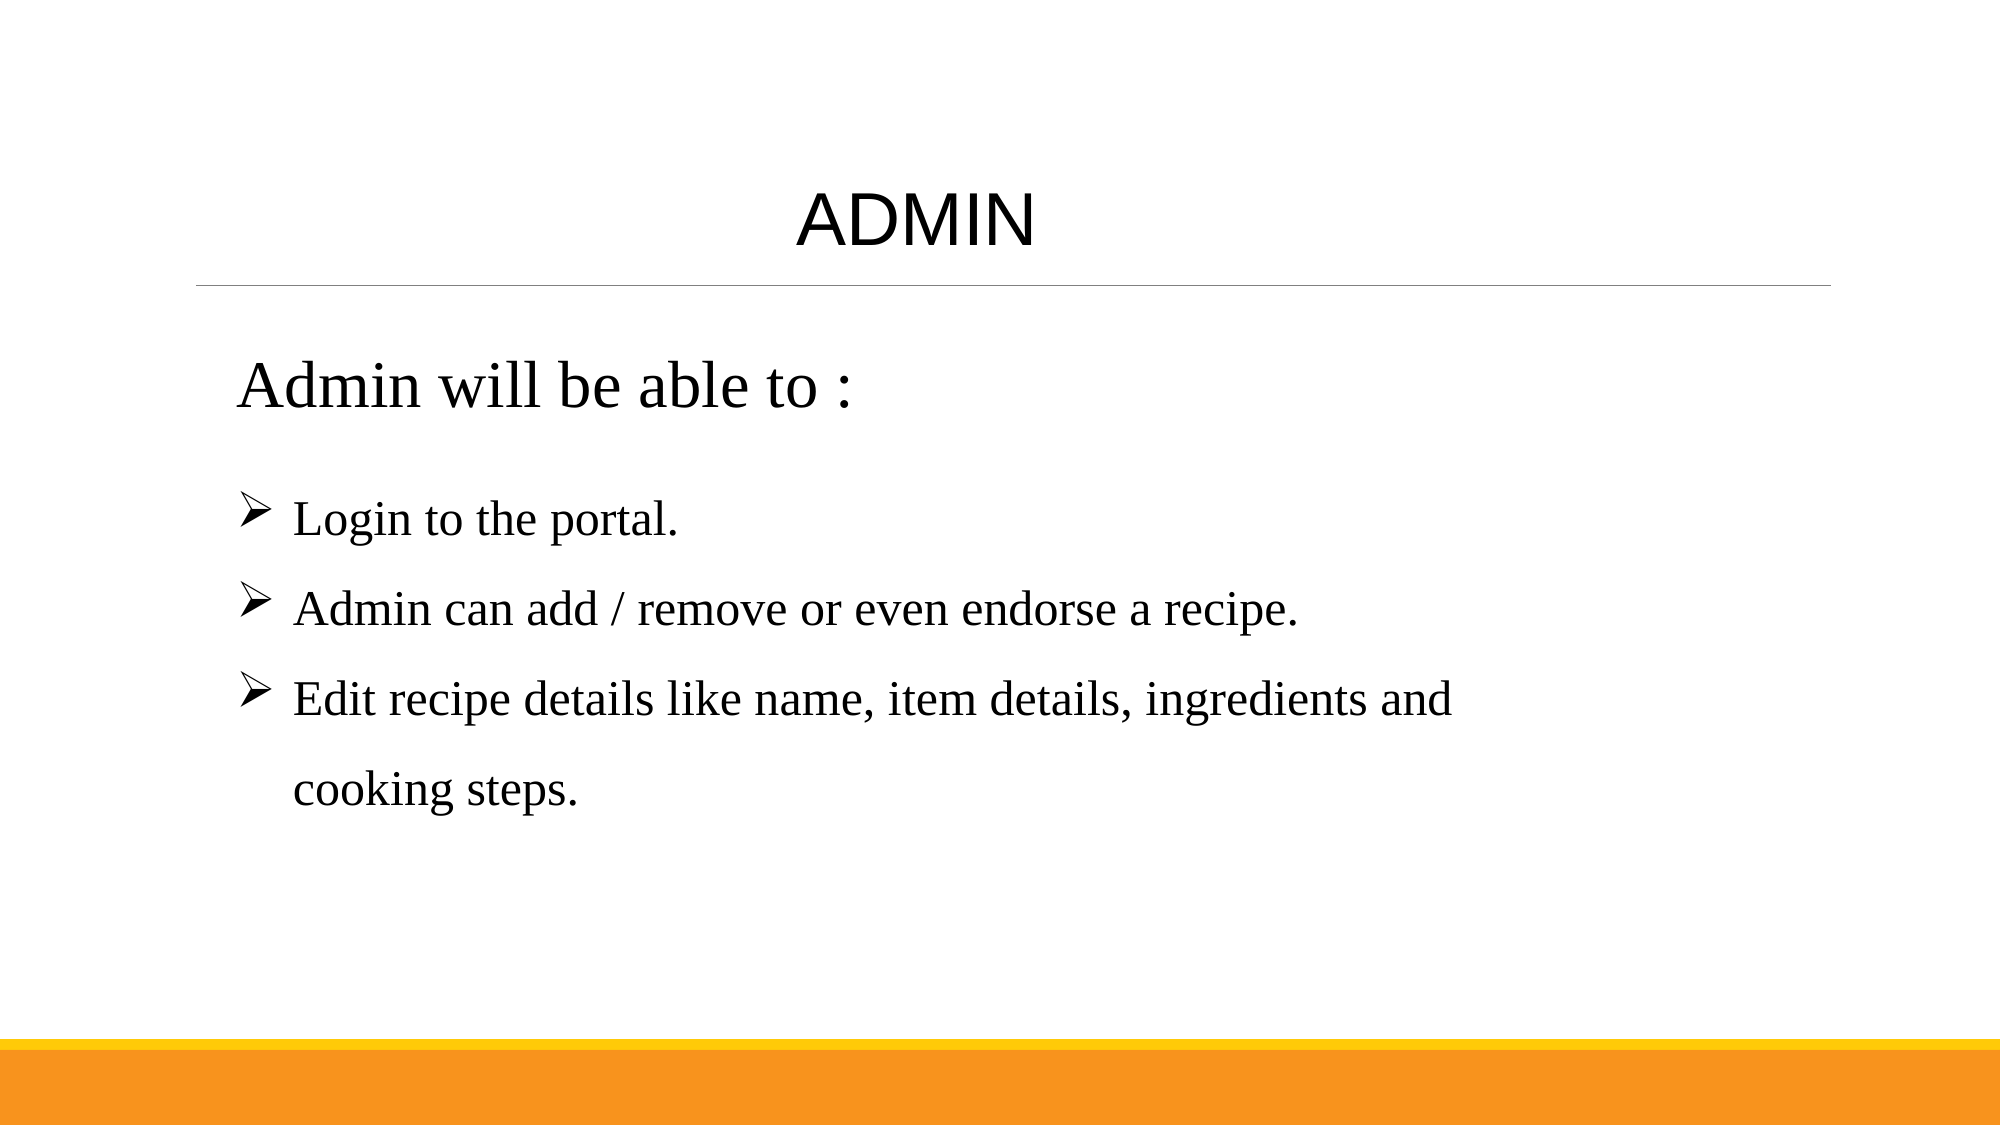

ADMIN
Admin will be able to :

Login to the portal.
Admin can add / remove or even endorse a recipe.
Edit recipe details like name, item details, ingredients and cooking steps.